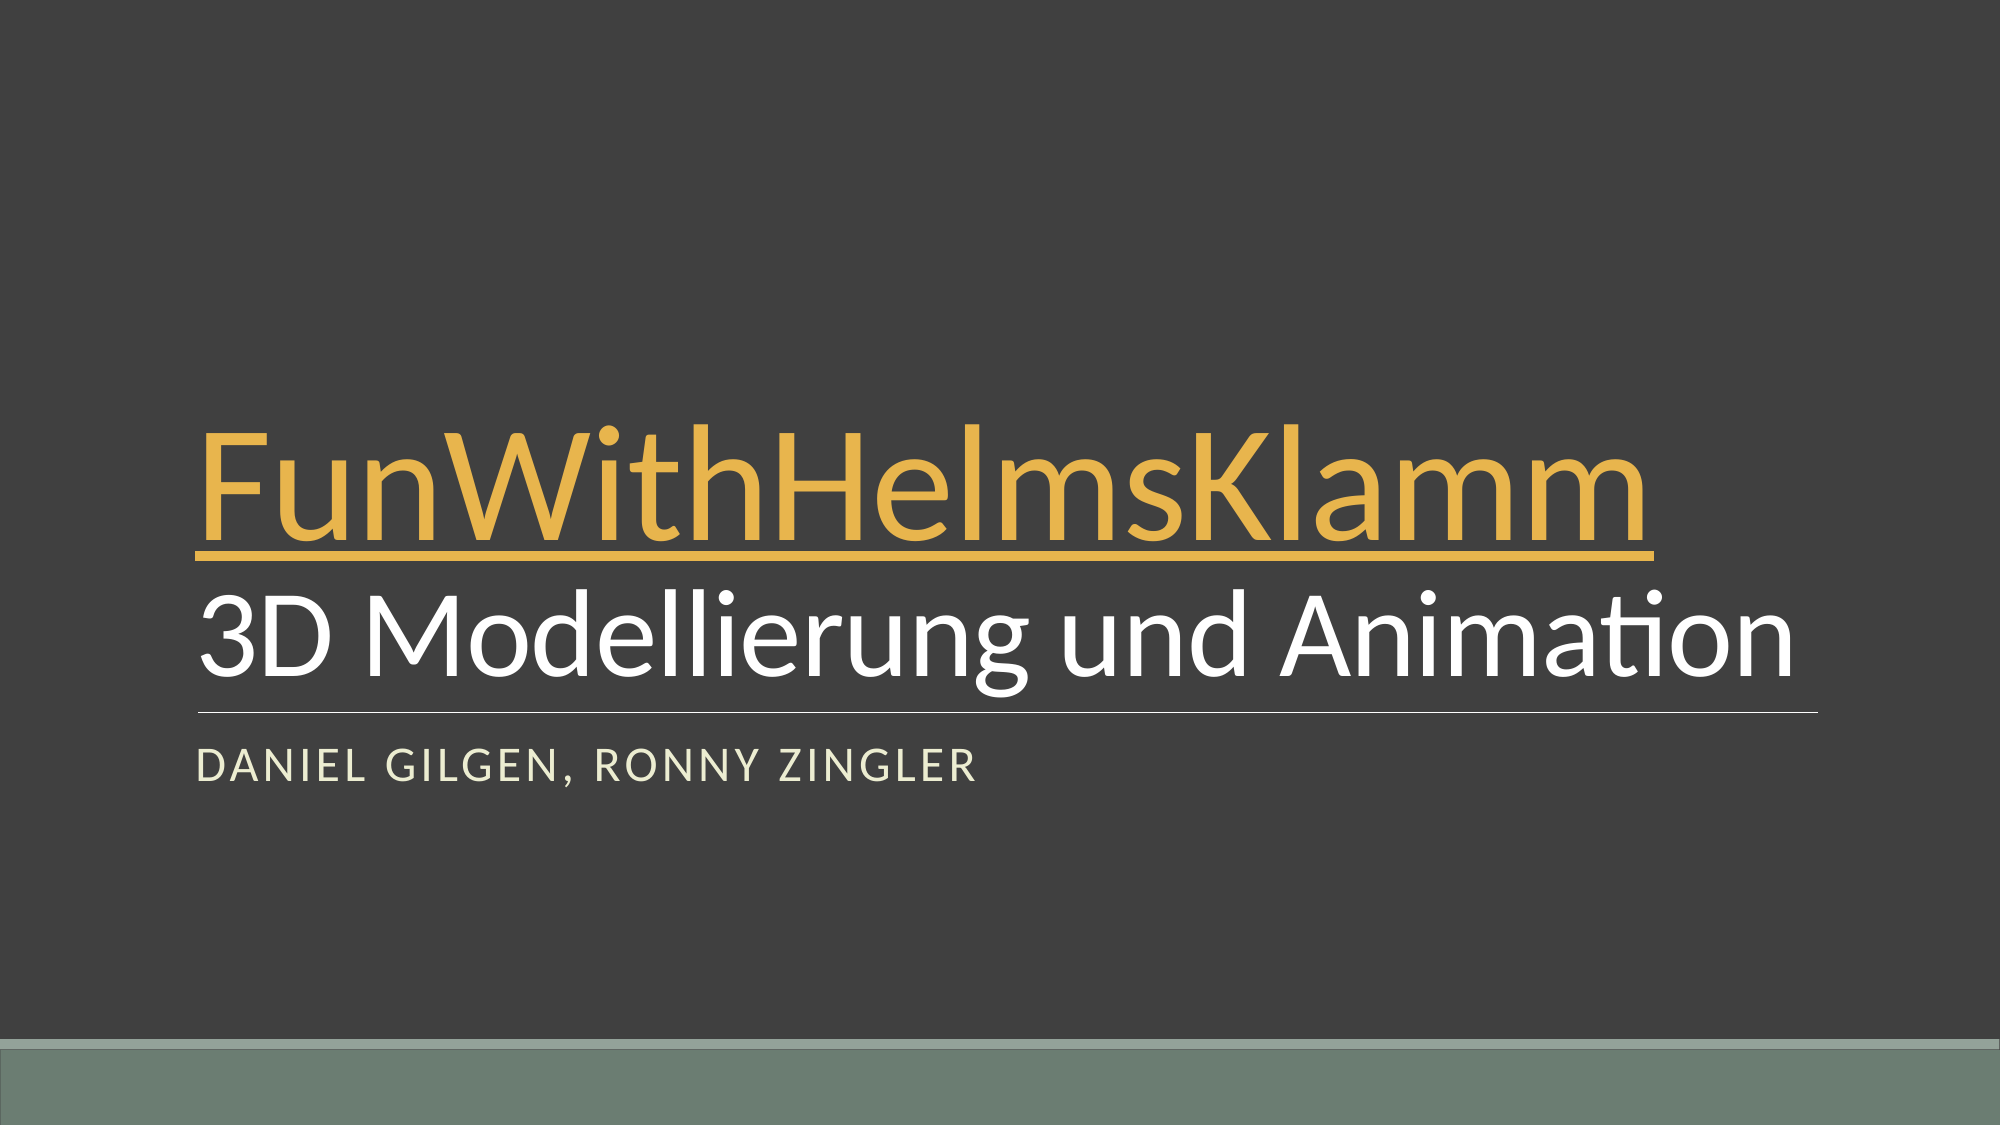

# FunWithHelmsKlamm 3D Modellierung und Animation
Daniel gilgen, ronny zingler